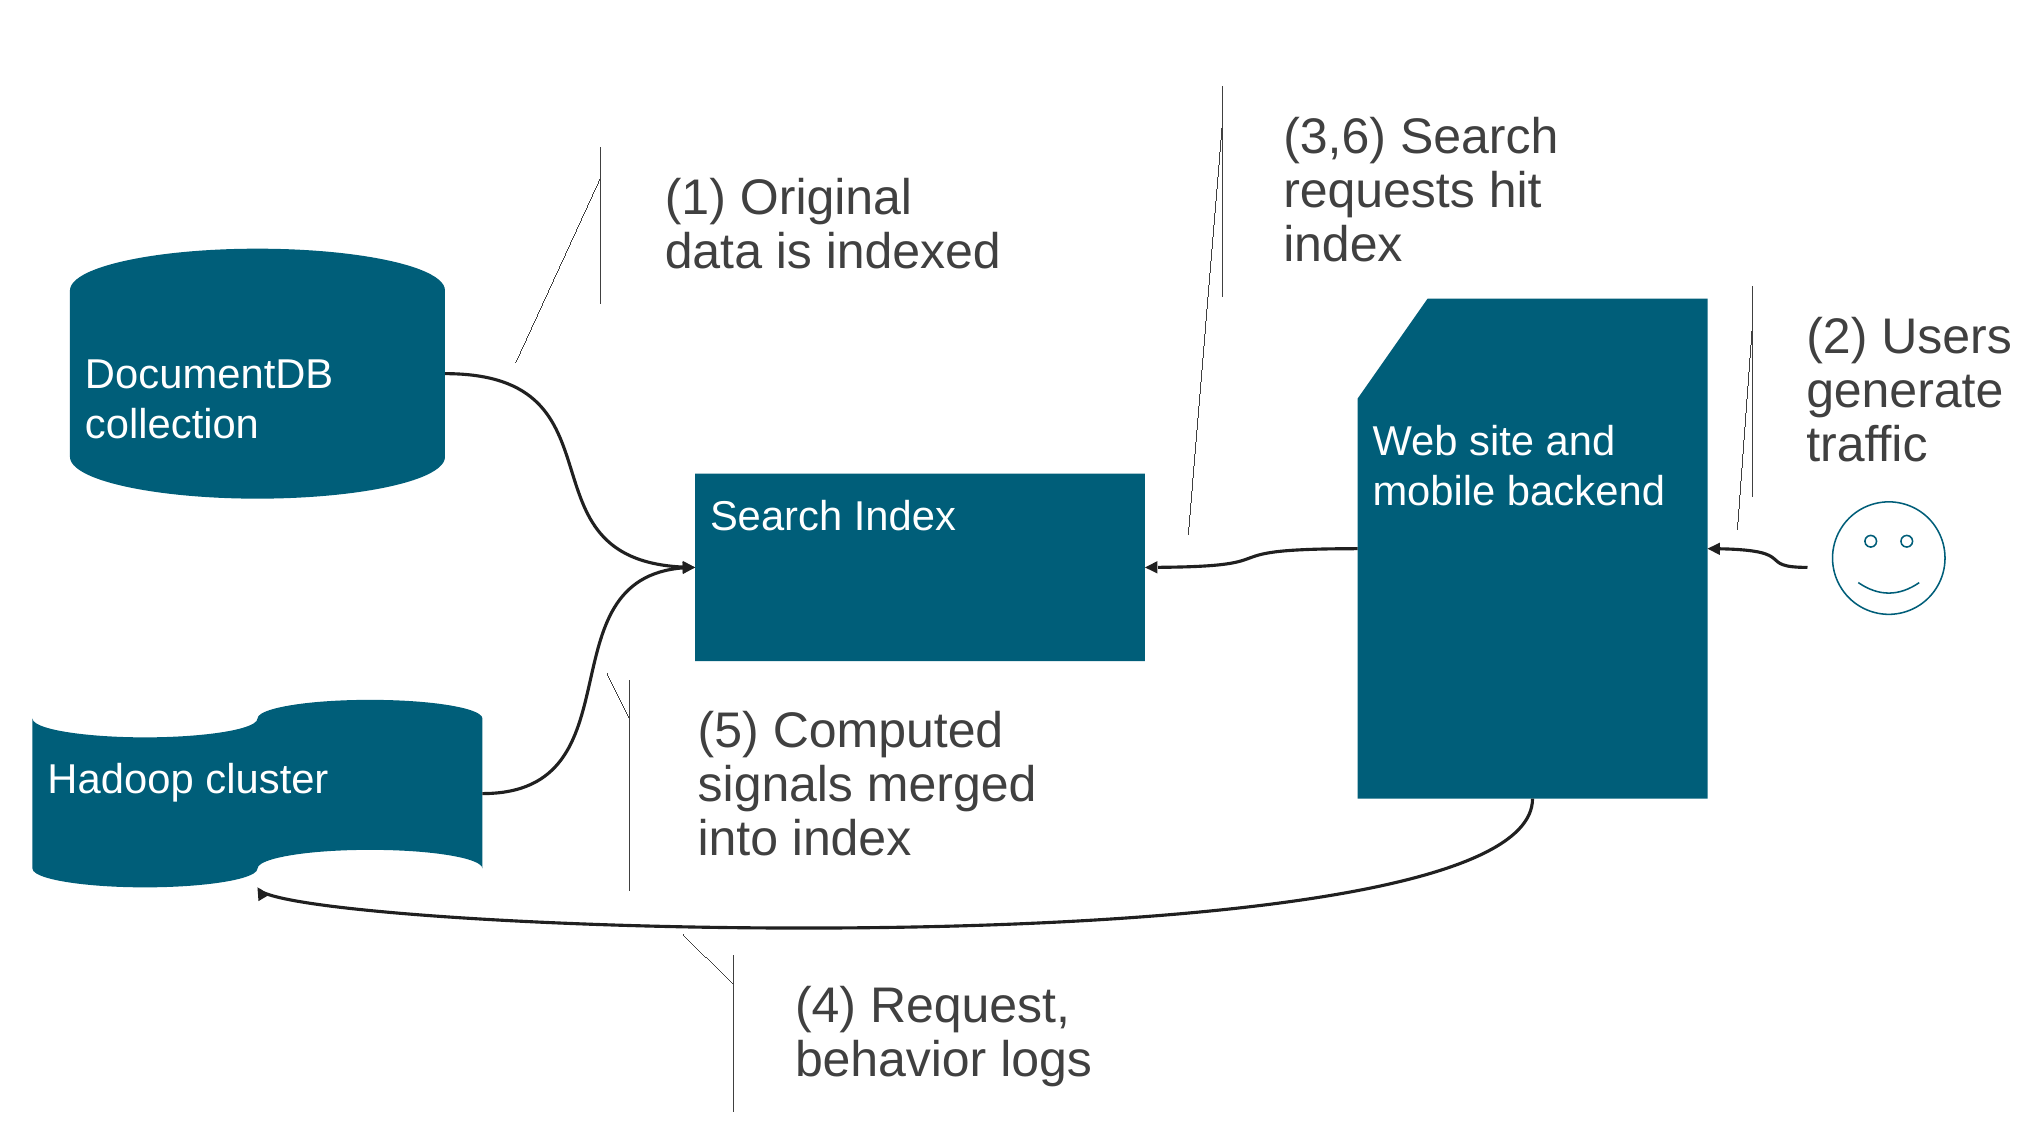

(3,6) Search requests hit index
(1) Original data is indexed
DocumentDB collection
(2) Users generate traffic
Web site and mobile backend
Search Index

(5) Computed signals merged into index
Hadoop cluster
(4) Request, behavior logs